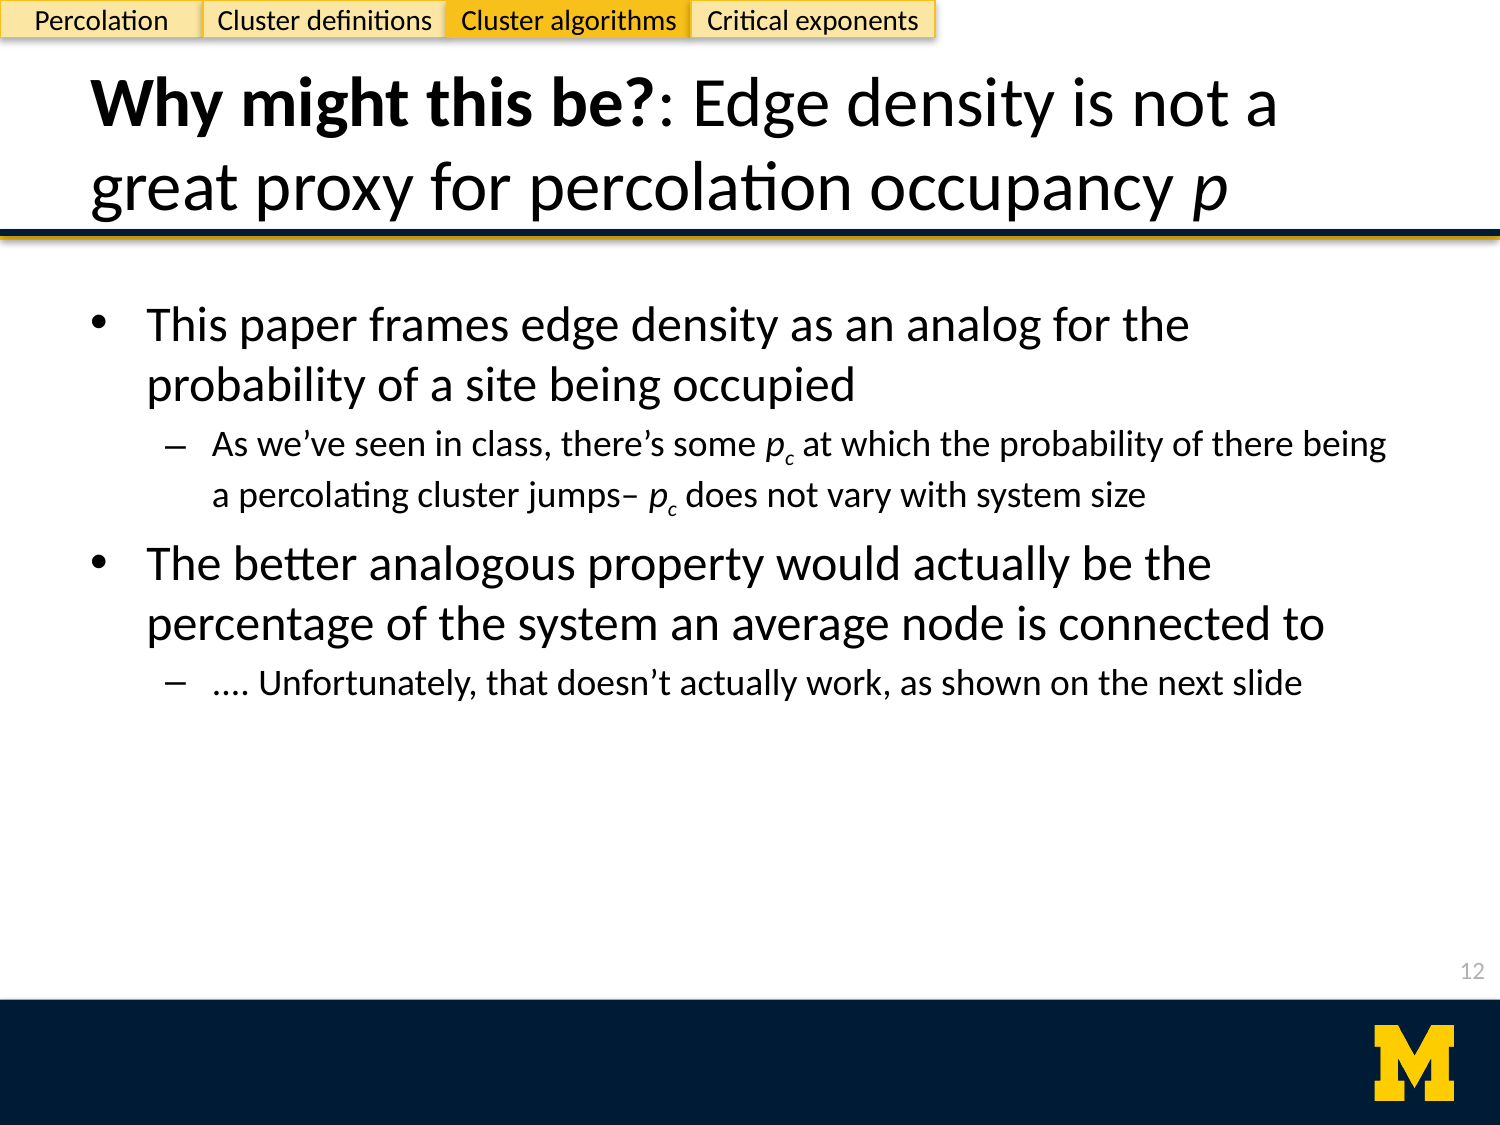

Percolation
Cluster definitions
Cluster algorithms
Critical exponents
# Why might this be?: Edge density is not a great proxy for percolation occupancy p
This paper frames edge density as an analog for the probability of a site being occupied
As we’ve seen in class, there’s some pc at which the probability of there being a percolating cluster jumps– pc does not vary with system size
The better analogous property would actually be the percentage of the system an average node is connected to
.... Unfortunately, that doesn’t actually work, as shown on the next slide
12